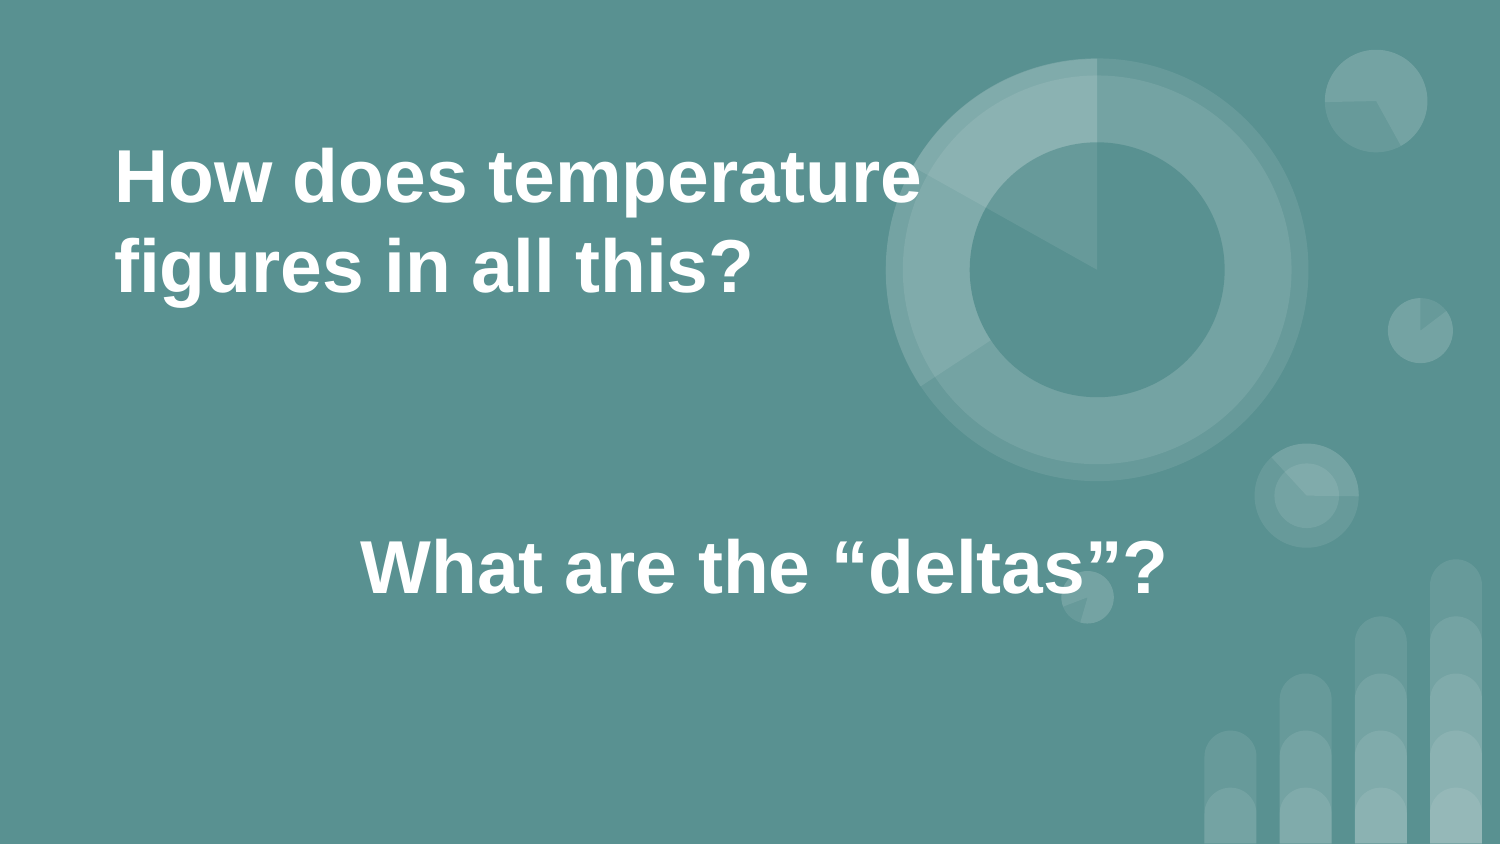

# How does temperature figures in all this?
What are the “deltas”?